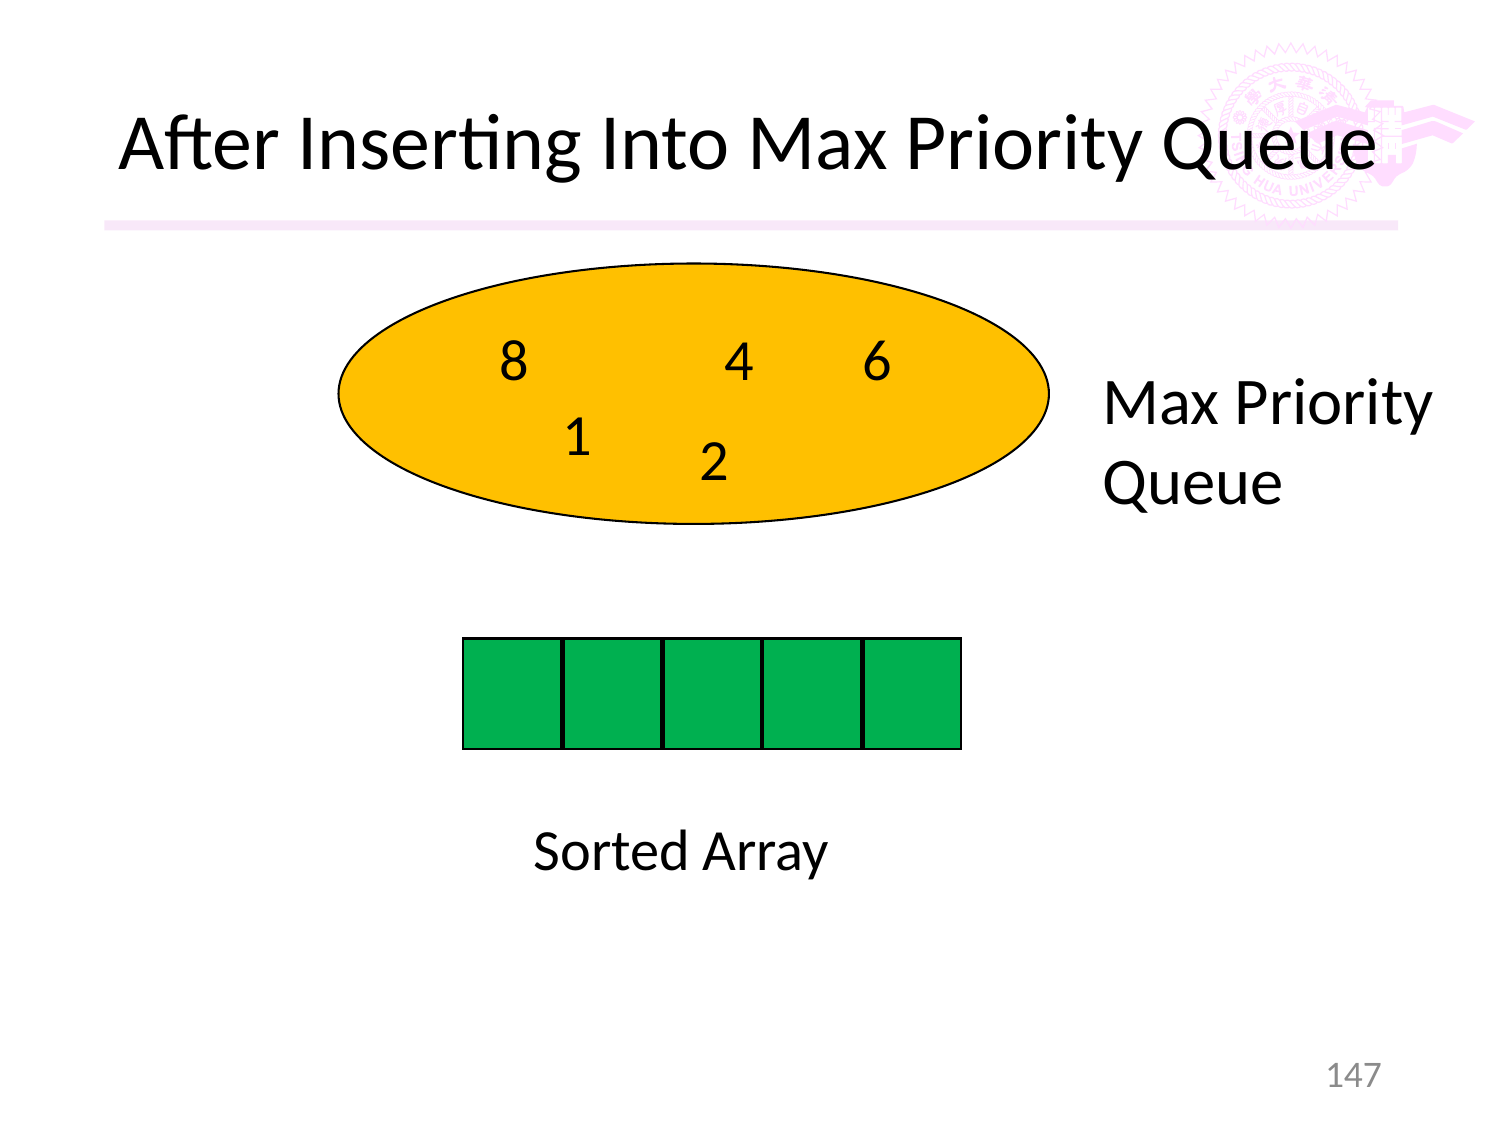

# After Inserting Into Max Priority Queue

8
4
6
Max Priority Queue
1
2

Sorted Array
147